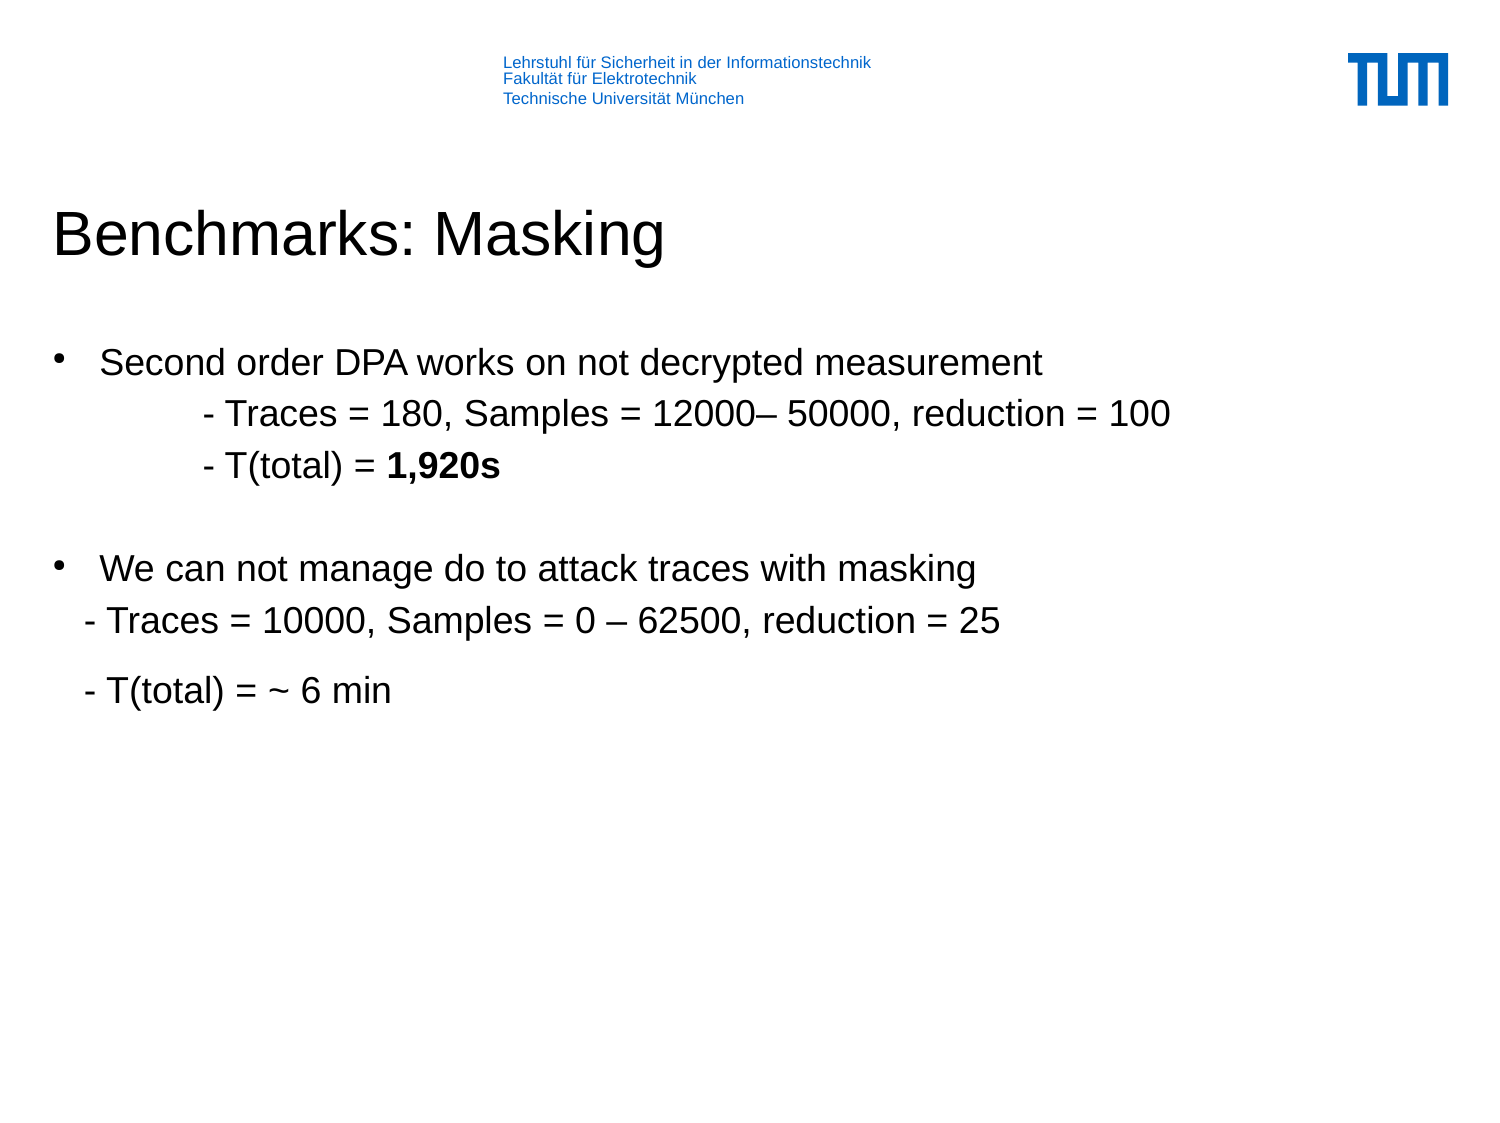

# Benchmarks: Masking
Second order DPA works on not decrypted measurement
	- Traces = 180, Samples = 12000– 50000, reduction = 100
	- T(total) = 1,920s

We can not manage do to attack traces with masking
   - Traces = 10000, Samples = 0 – 62500, reduction = 25
   - T(total) = ~ 6 min